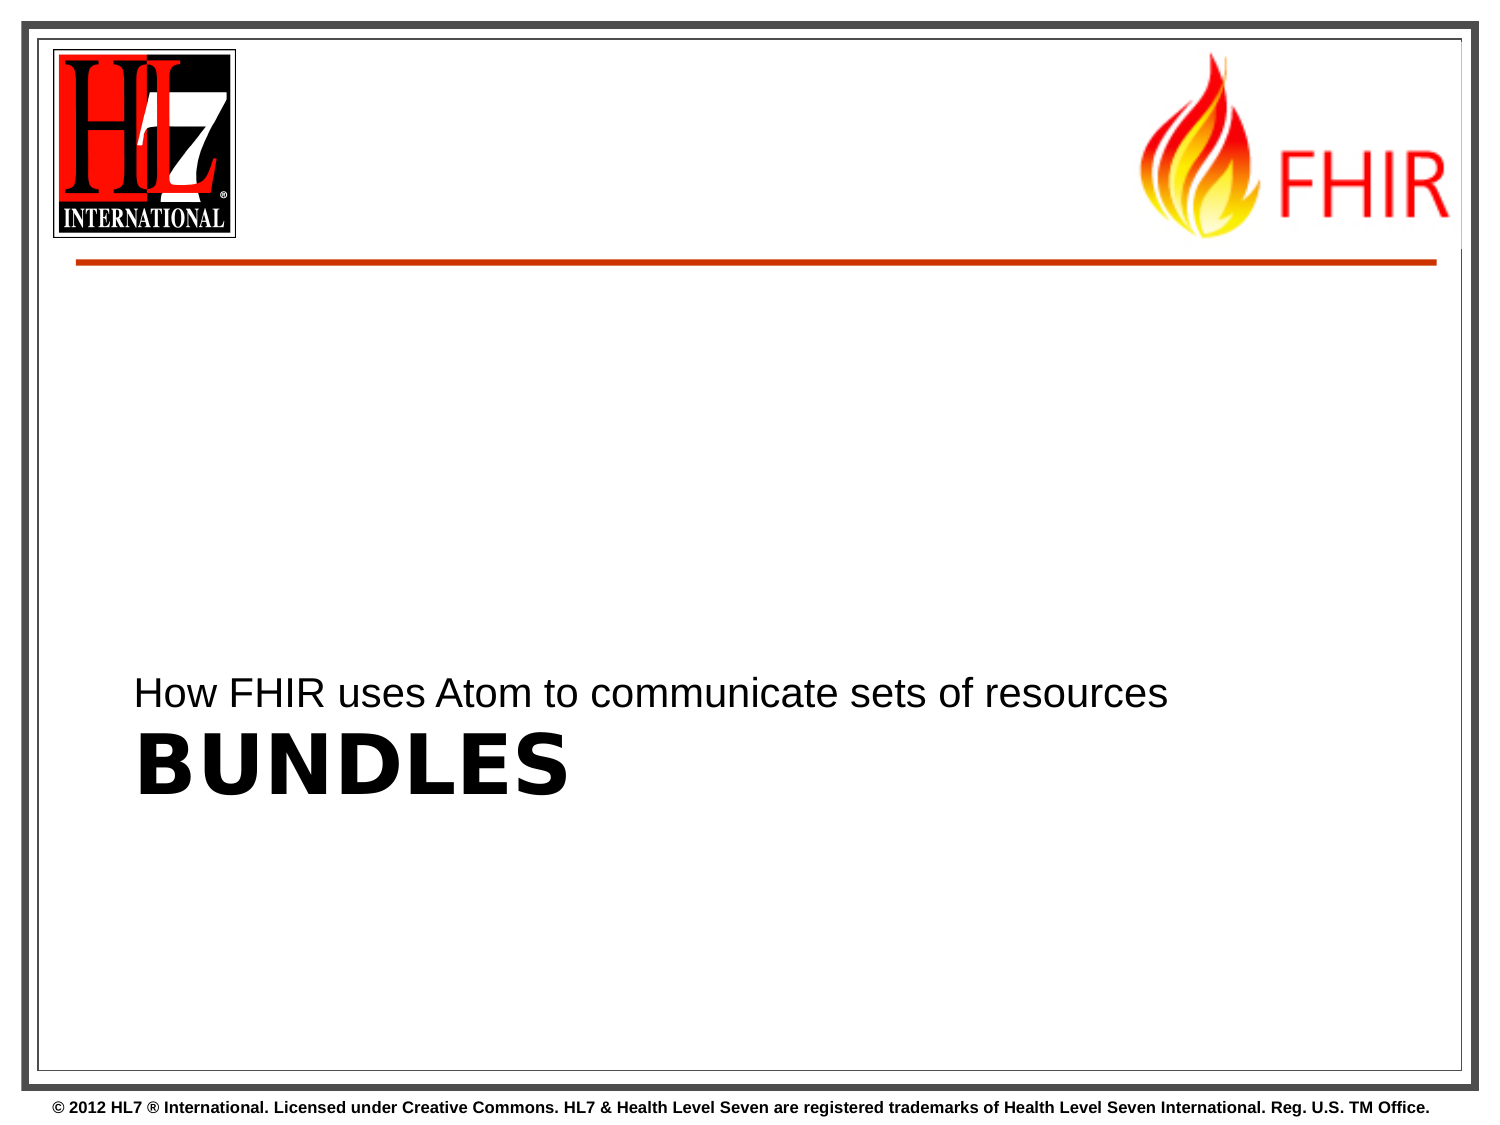

How FHIR uses Atom to communicate sets of resources
# BUNDLES